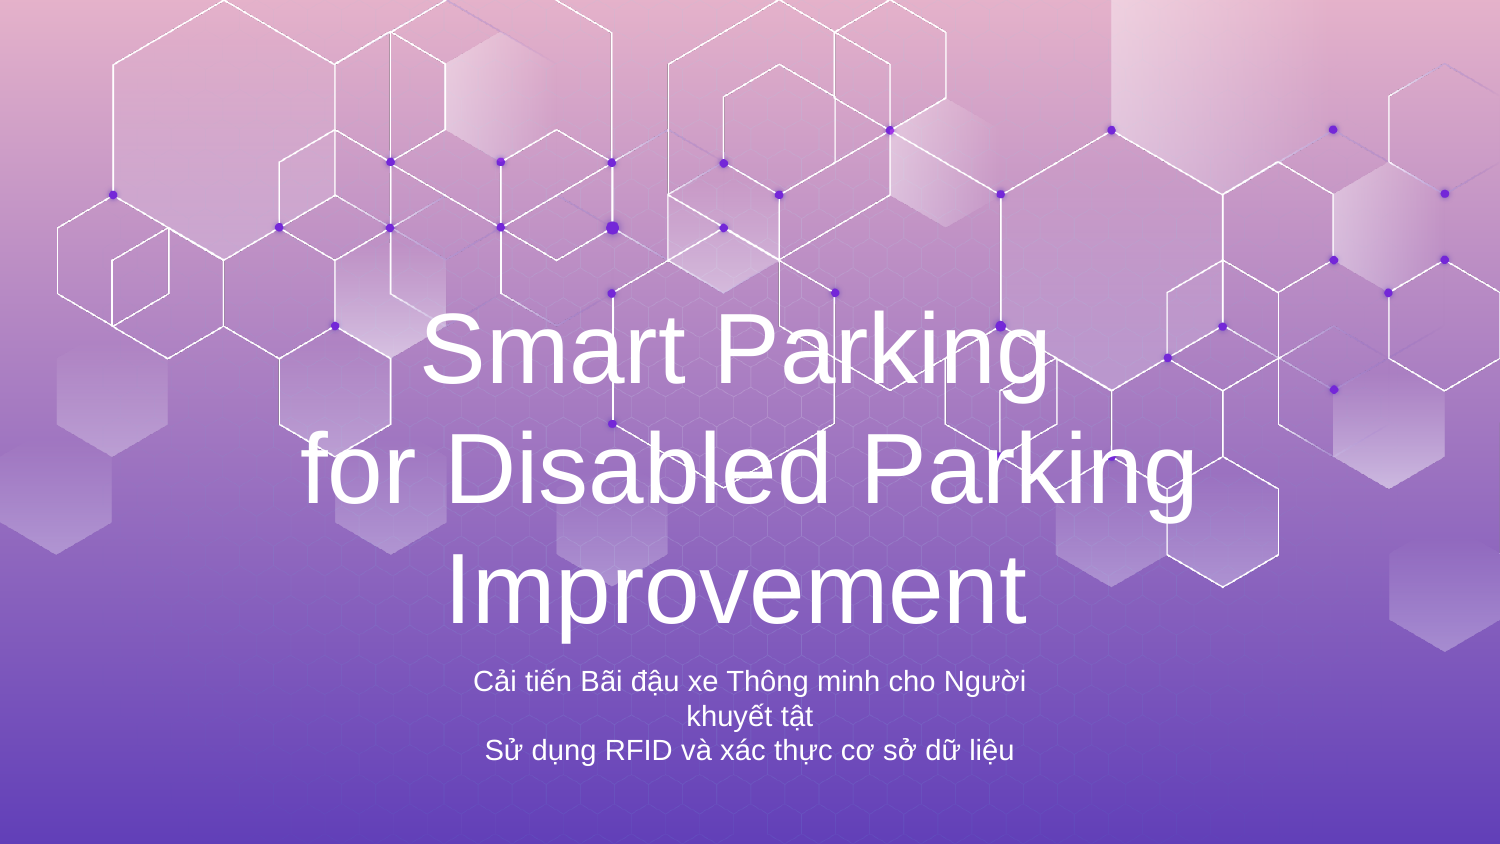

# Smart Parking for Disabled Parking Improvement
Cải tiến Bãi đậu xe Thông minh cho Người khuyết tật
Sử dụng RFID và xác thực cơ sở dữ liệu